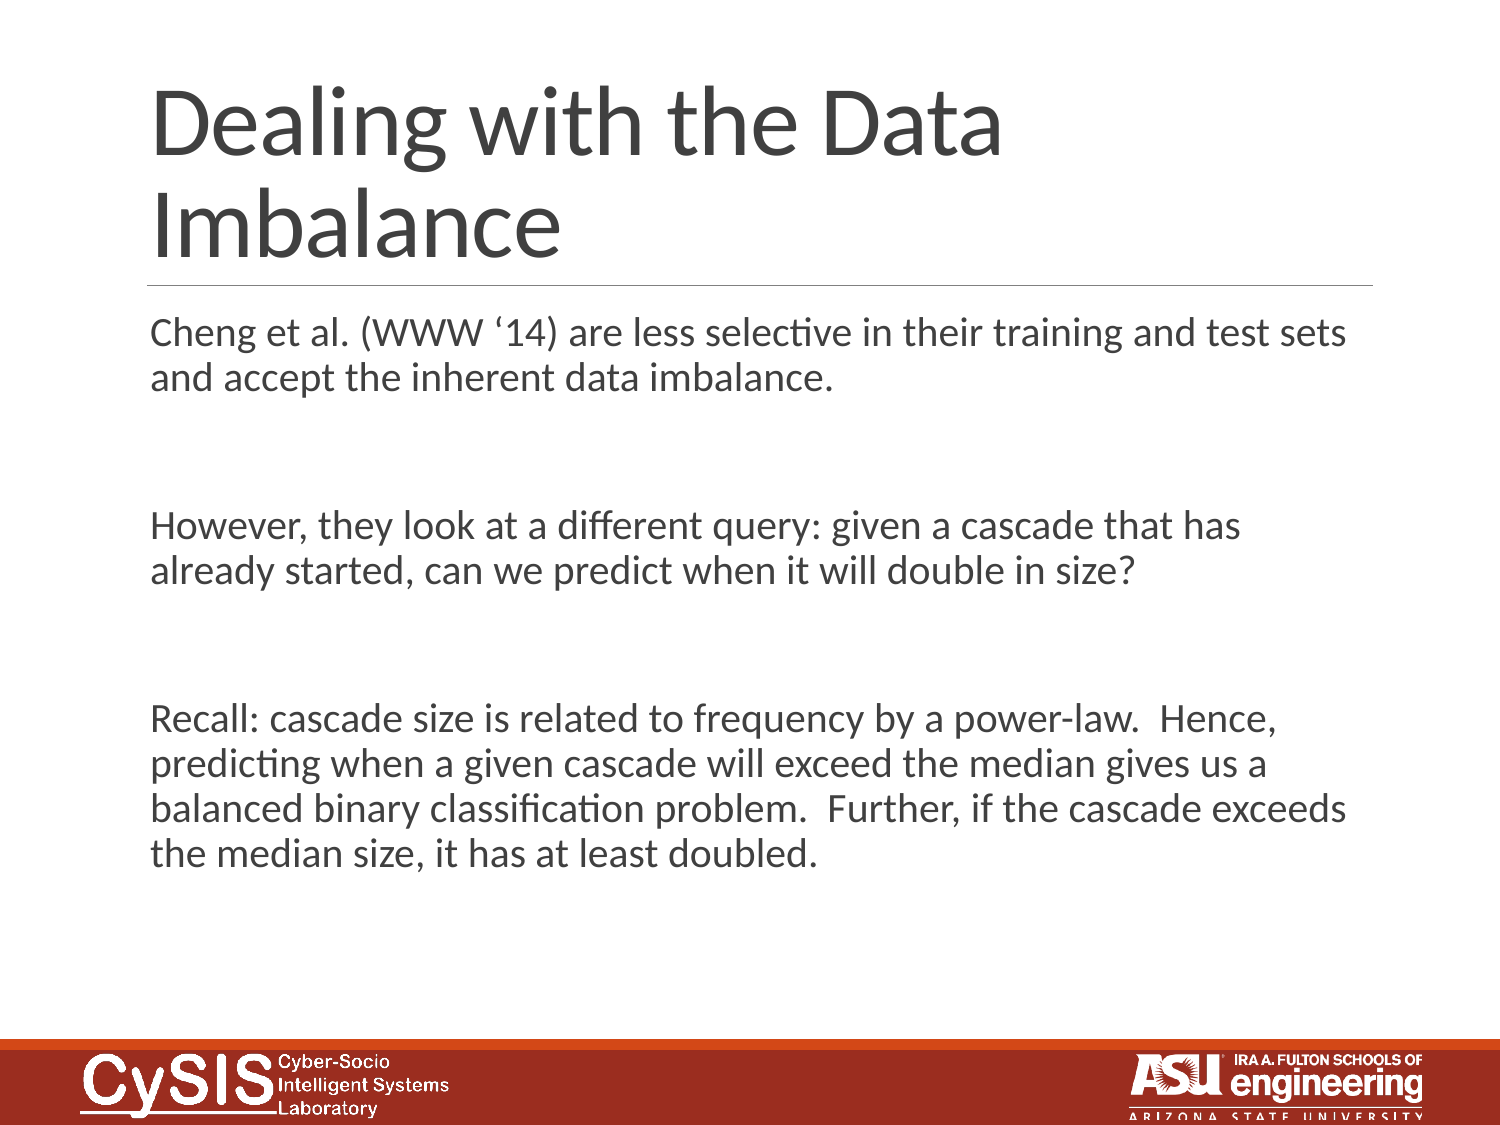

# Dealing with the Data Imbalance
Cheng et al. (WWW ‘14) are less selective in their training and test sets and accept the inherent data imbalance.

However, they look at a different query: given a cascade that has already started, can we predict when it will double in size?

Recall: cascade size is related to frequency by a power-law.  Hence, predicting when a given cascade will exceed the median gives us a balanced binary classification problem.  Further, if the cascade exceeds the median size, it has at least doubled.